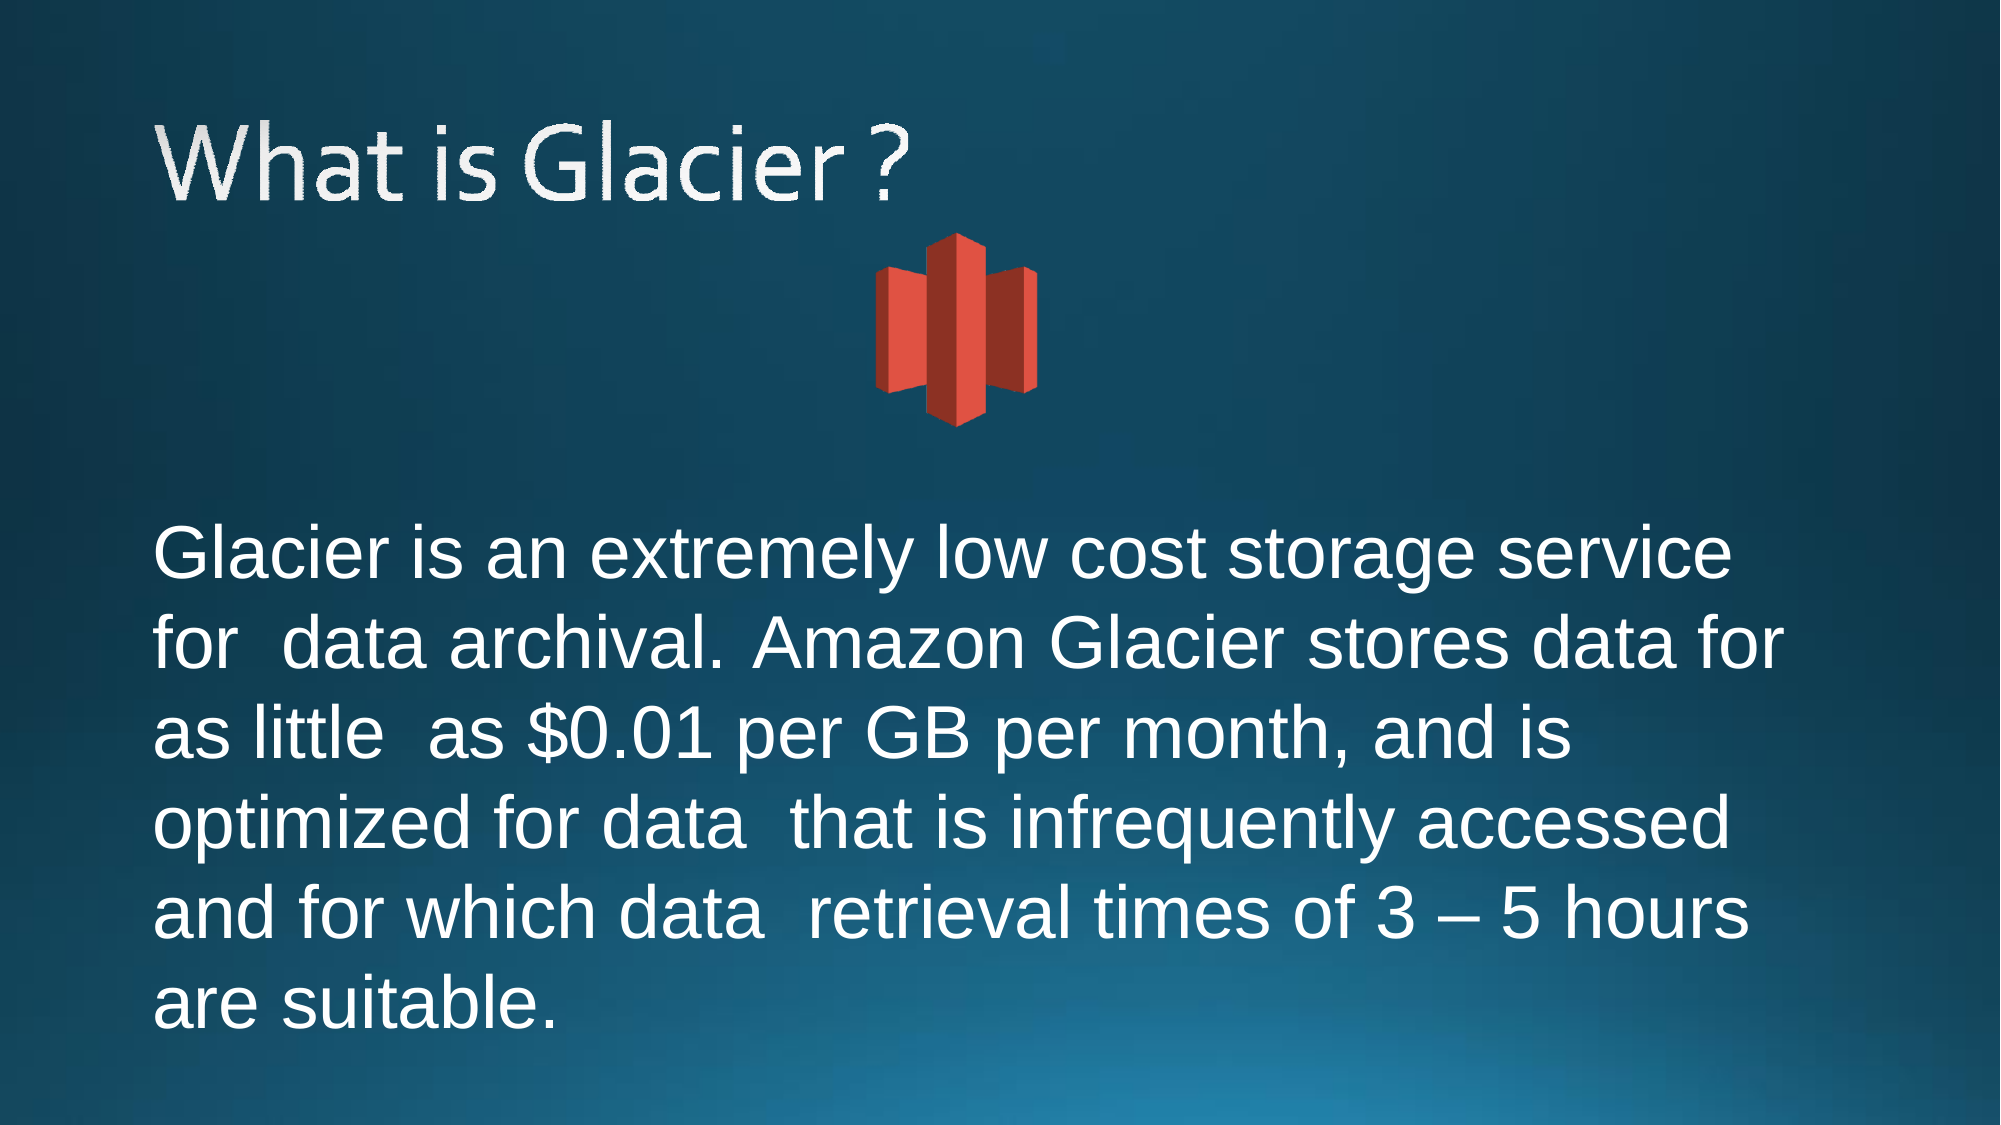

# Glacier is an extremely low cost storage service for  data archival.	Amazon Glacier stores data for as little  as $0.01 per GB per month, and is optimized for data  that is infrequently accessed and for which data  retrieval times of 3 – 5 hours are suitable.